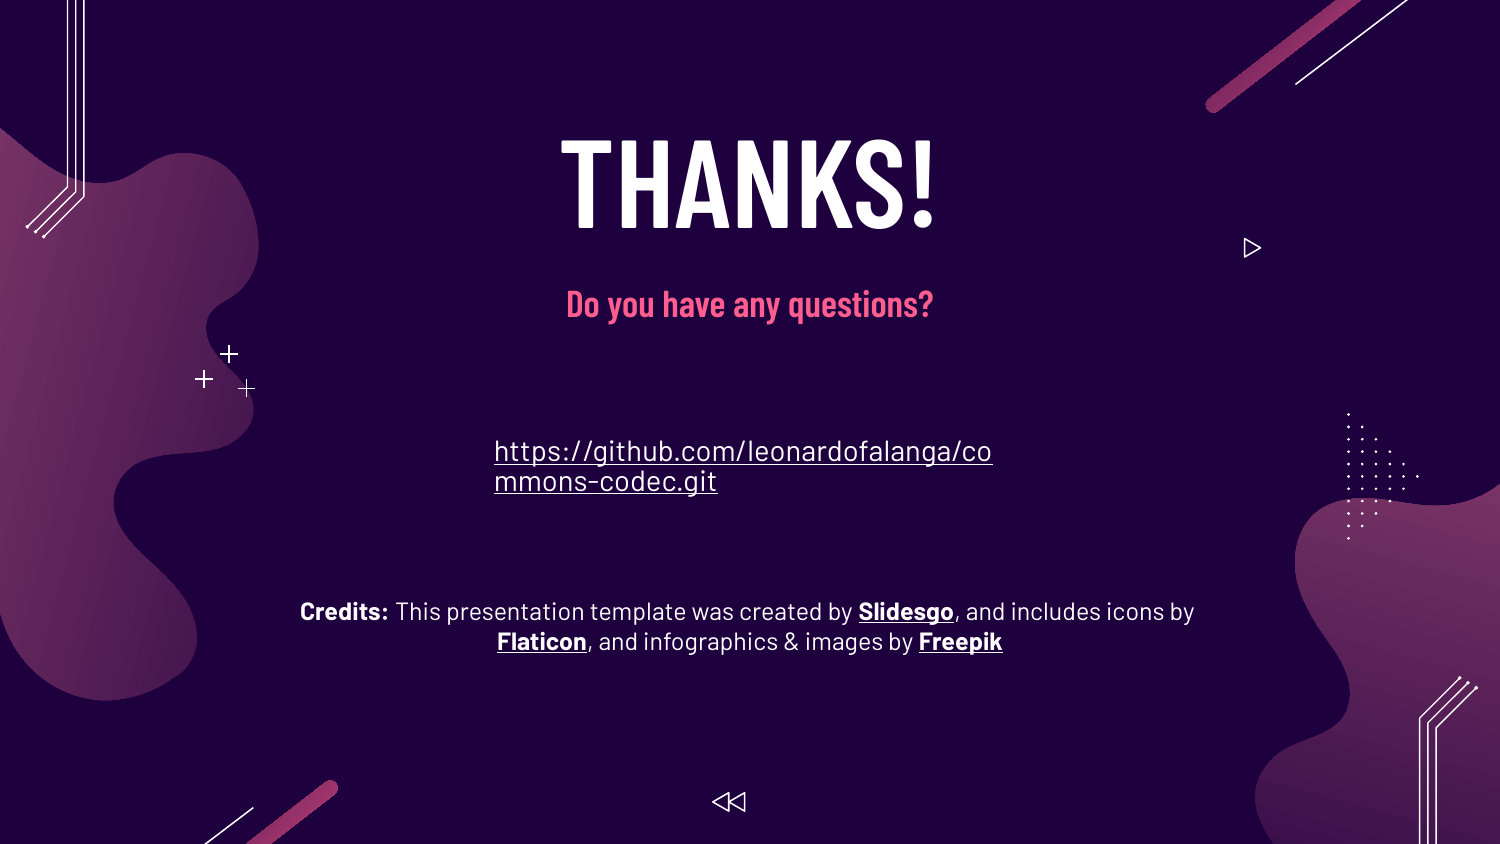

# THANKS!

Do you have any questions?

https://github.com/leonardofalanga/commons-codec.git